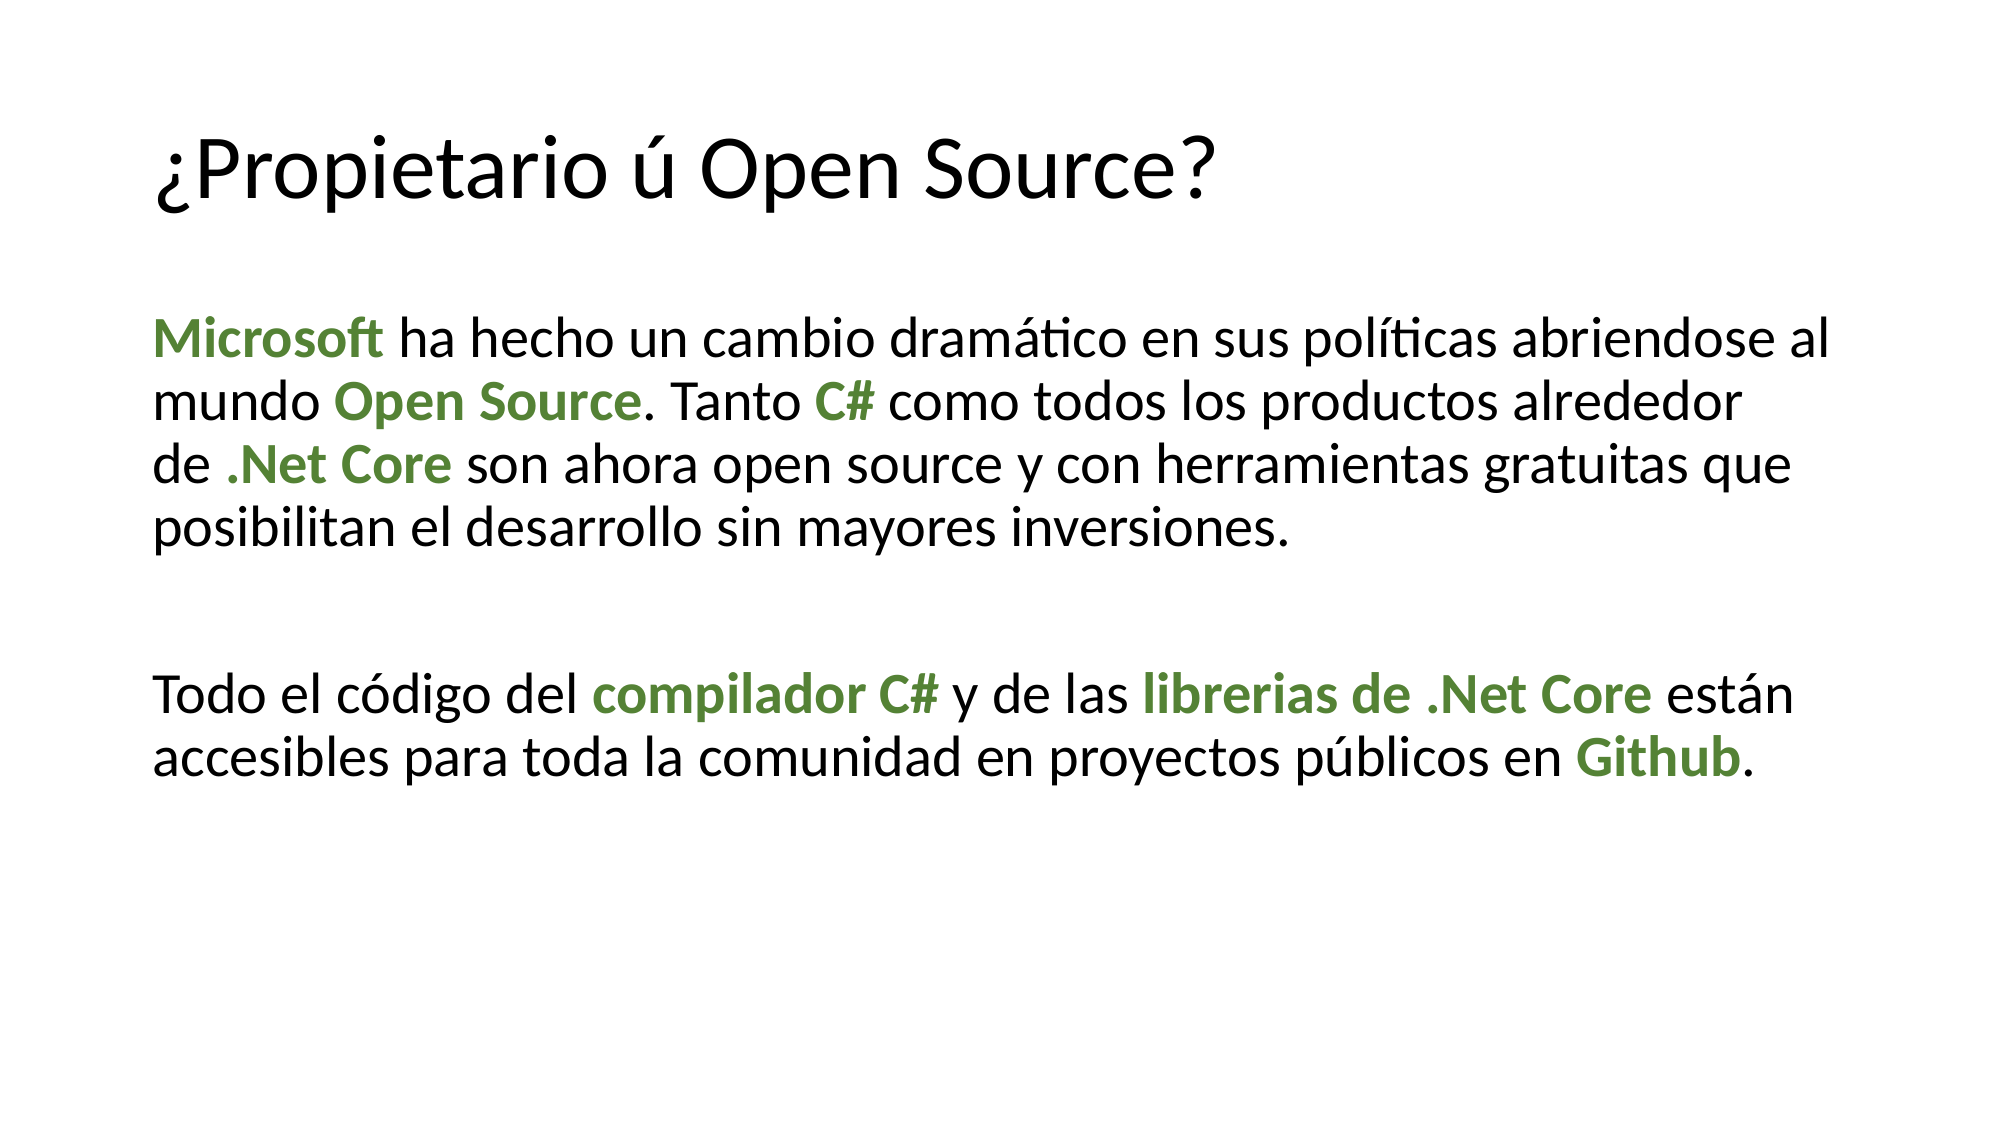

# ¿Propietario ú Open Source?
Microsoft ha hecho un cambio dramático en sus políticas abriendose al mundo Open Source. Tanto C# como todos los productos alrededor de .Net Core son ahora open source y con herramientas gratuitas que posibilitan el desarrollo sin mayores inversiones.

Todo el código del compilador C# y de las librerias de .Net Core están accesibles para toda la comunidad en proyectos públicos en Github.